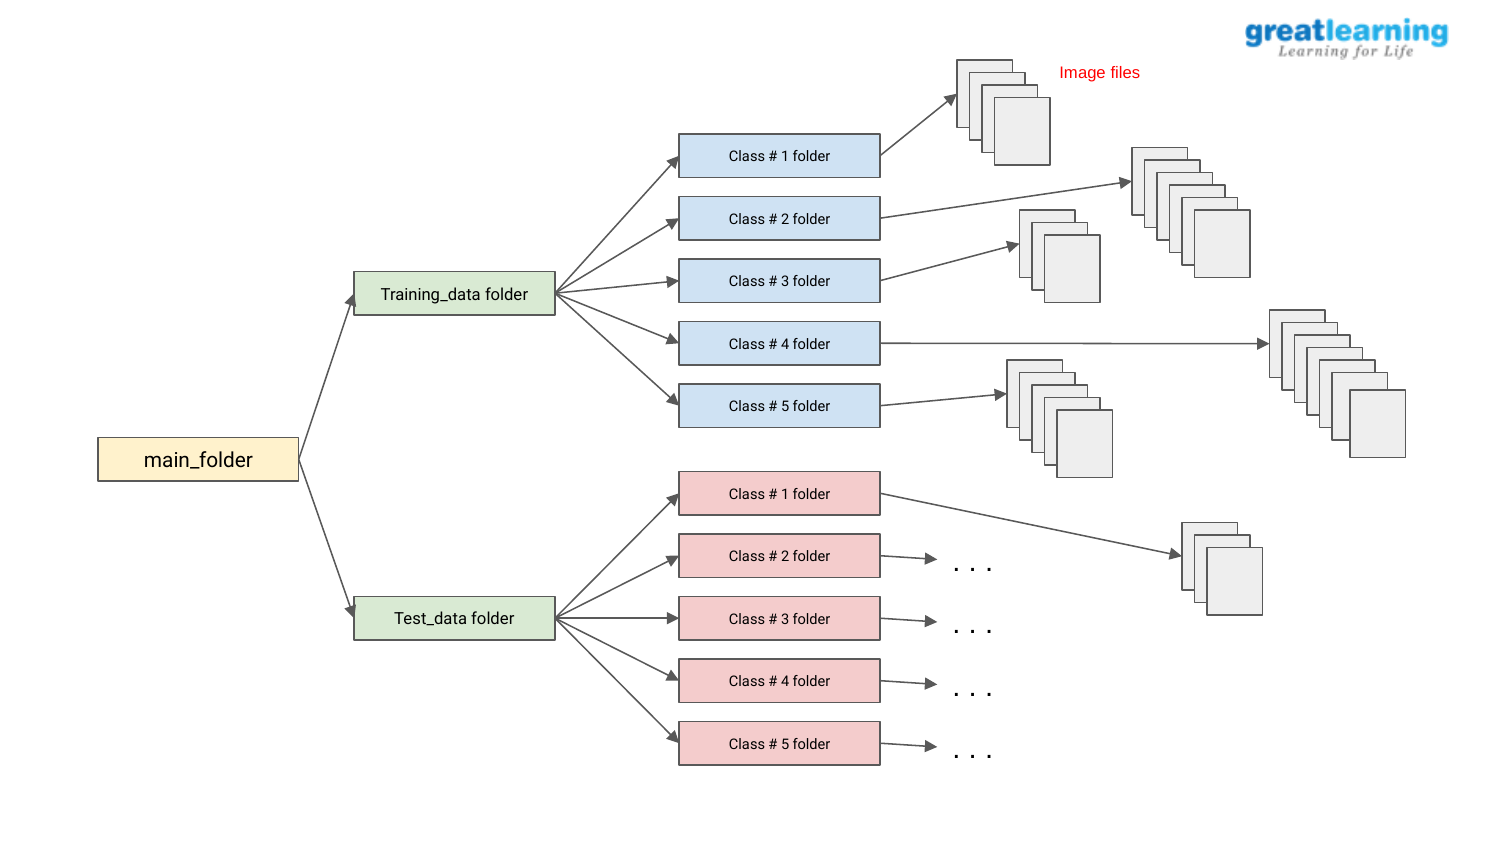

Image files

Class # 1 folder

Class # 2 folder

Class # 3 folder
Training_data folder

Class # 4 folder

Class # 5 folder

main_folder
Class # 1 folder

Class # 2 folder

. . .

Test_data folder
Class # 3 folder
. . .
Class # 4 folder
. . .
Class # 5 folder
. . .